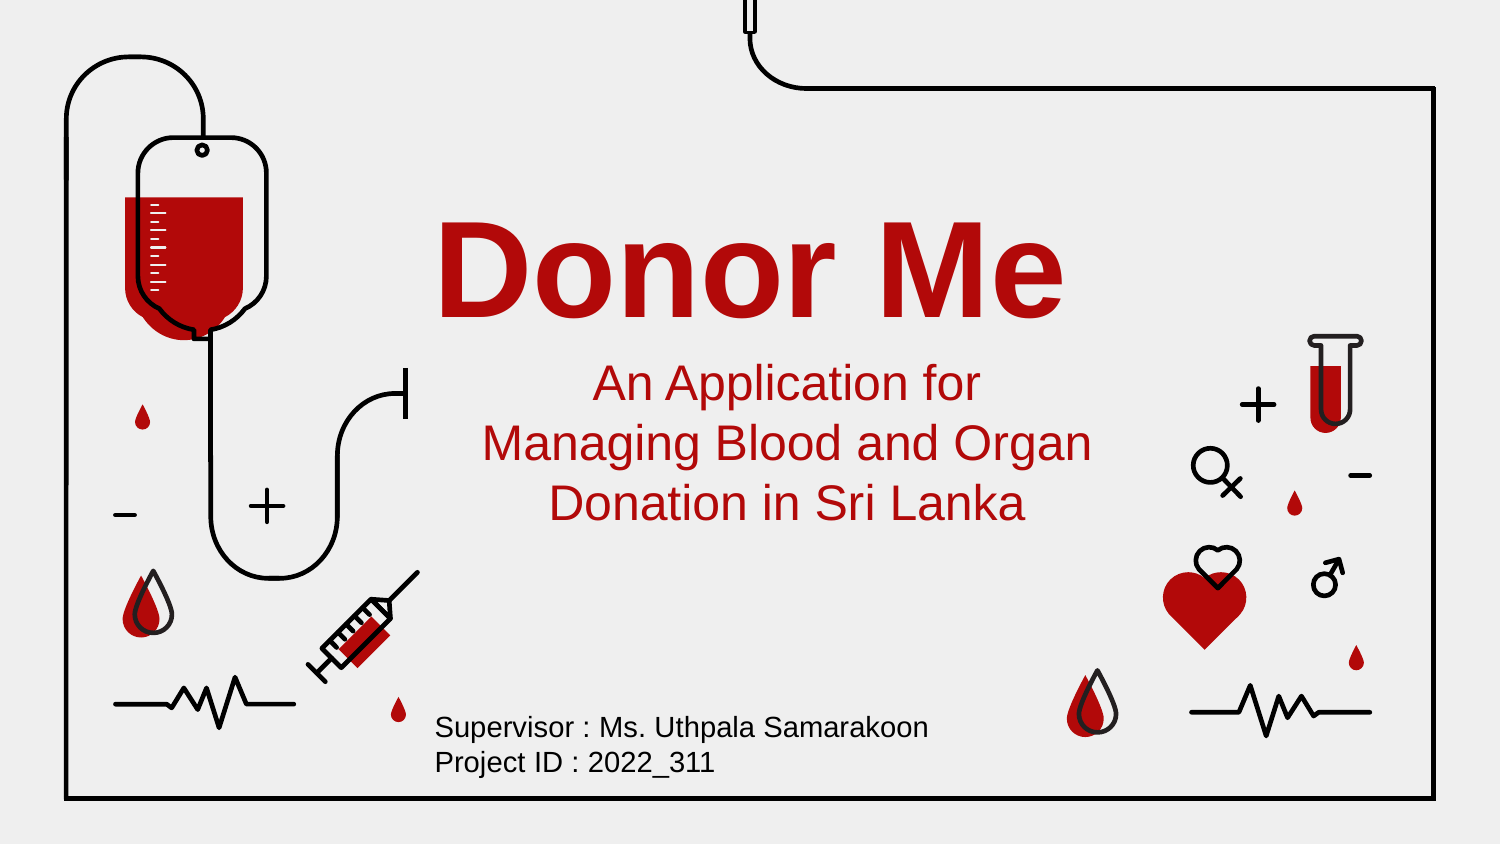

# Donor Me
An Application for Managing Blood and Organ Donation in Sri Lanka
Project ID : 2022_311
Supervisor : Ms. Uthpala Samarakoon
Project ID : 2022_311